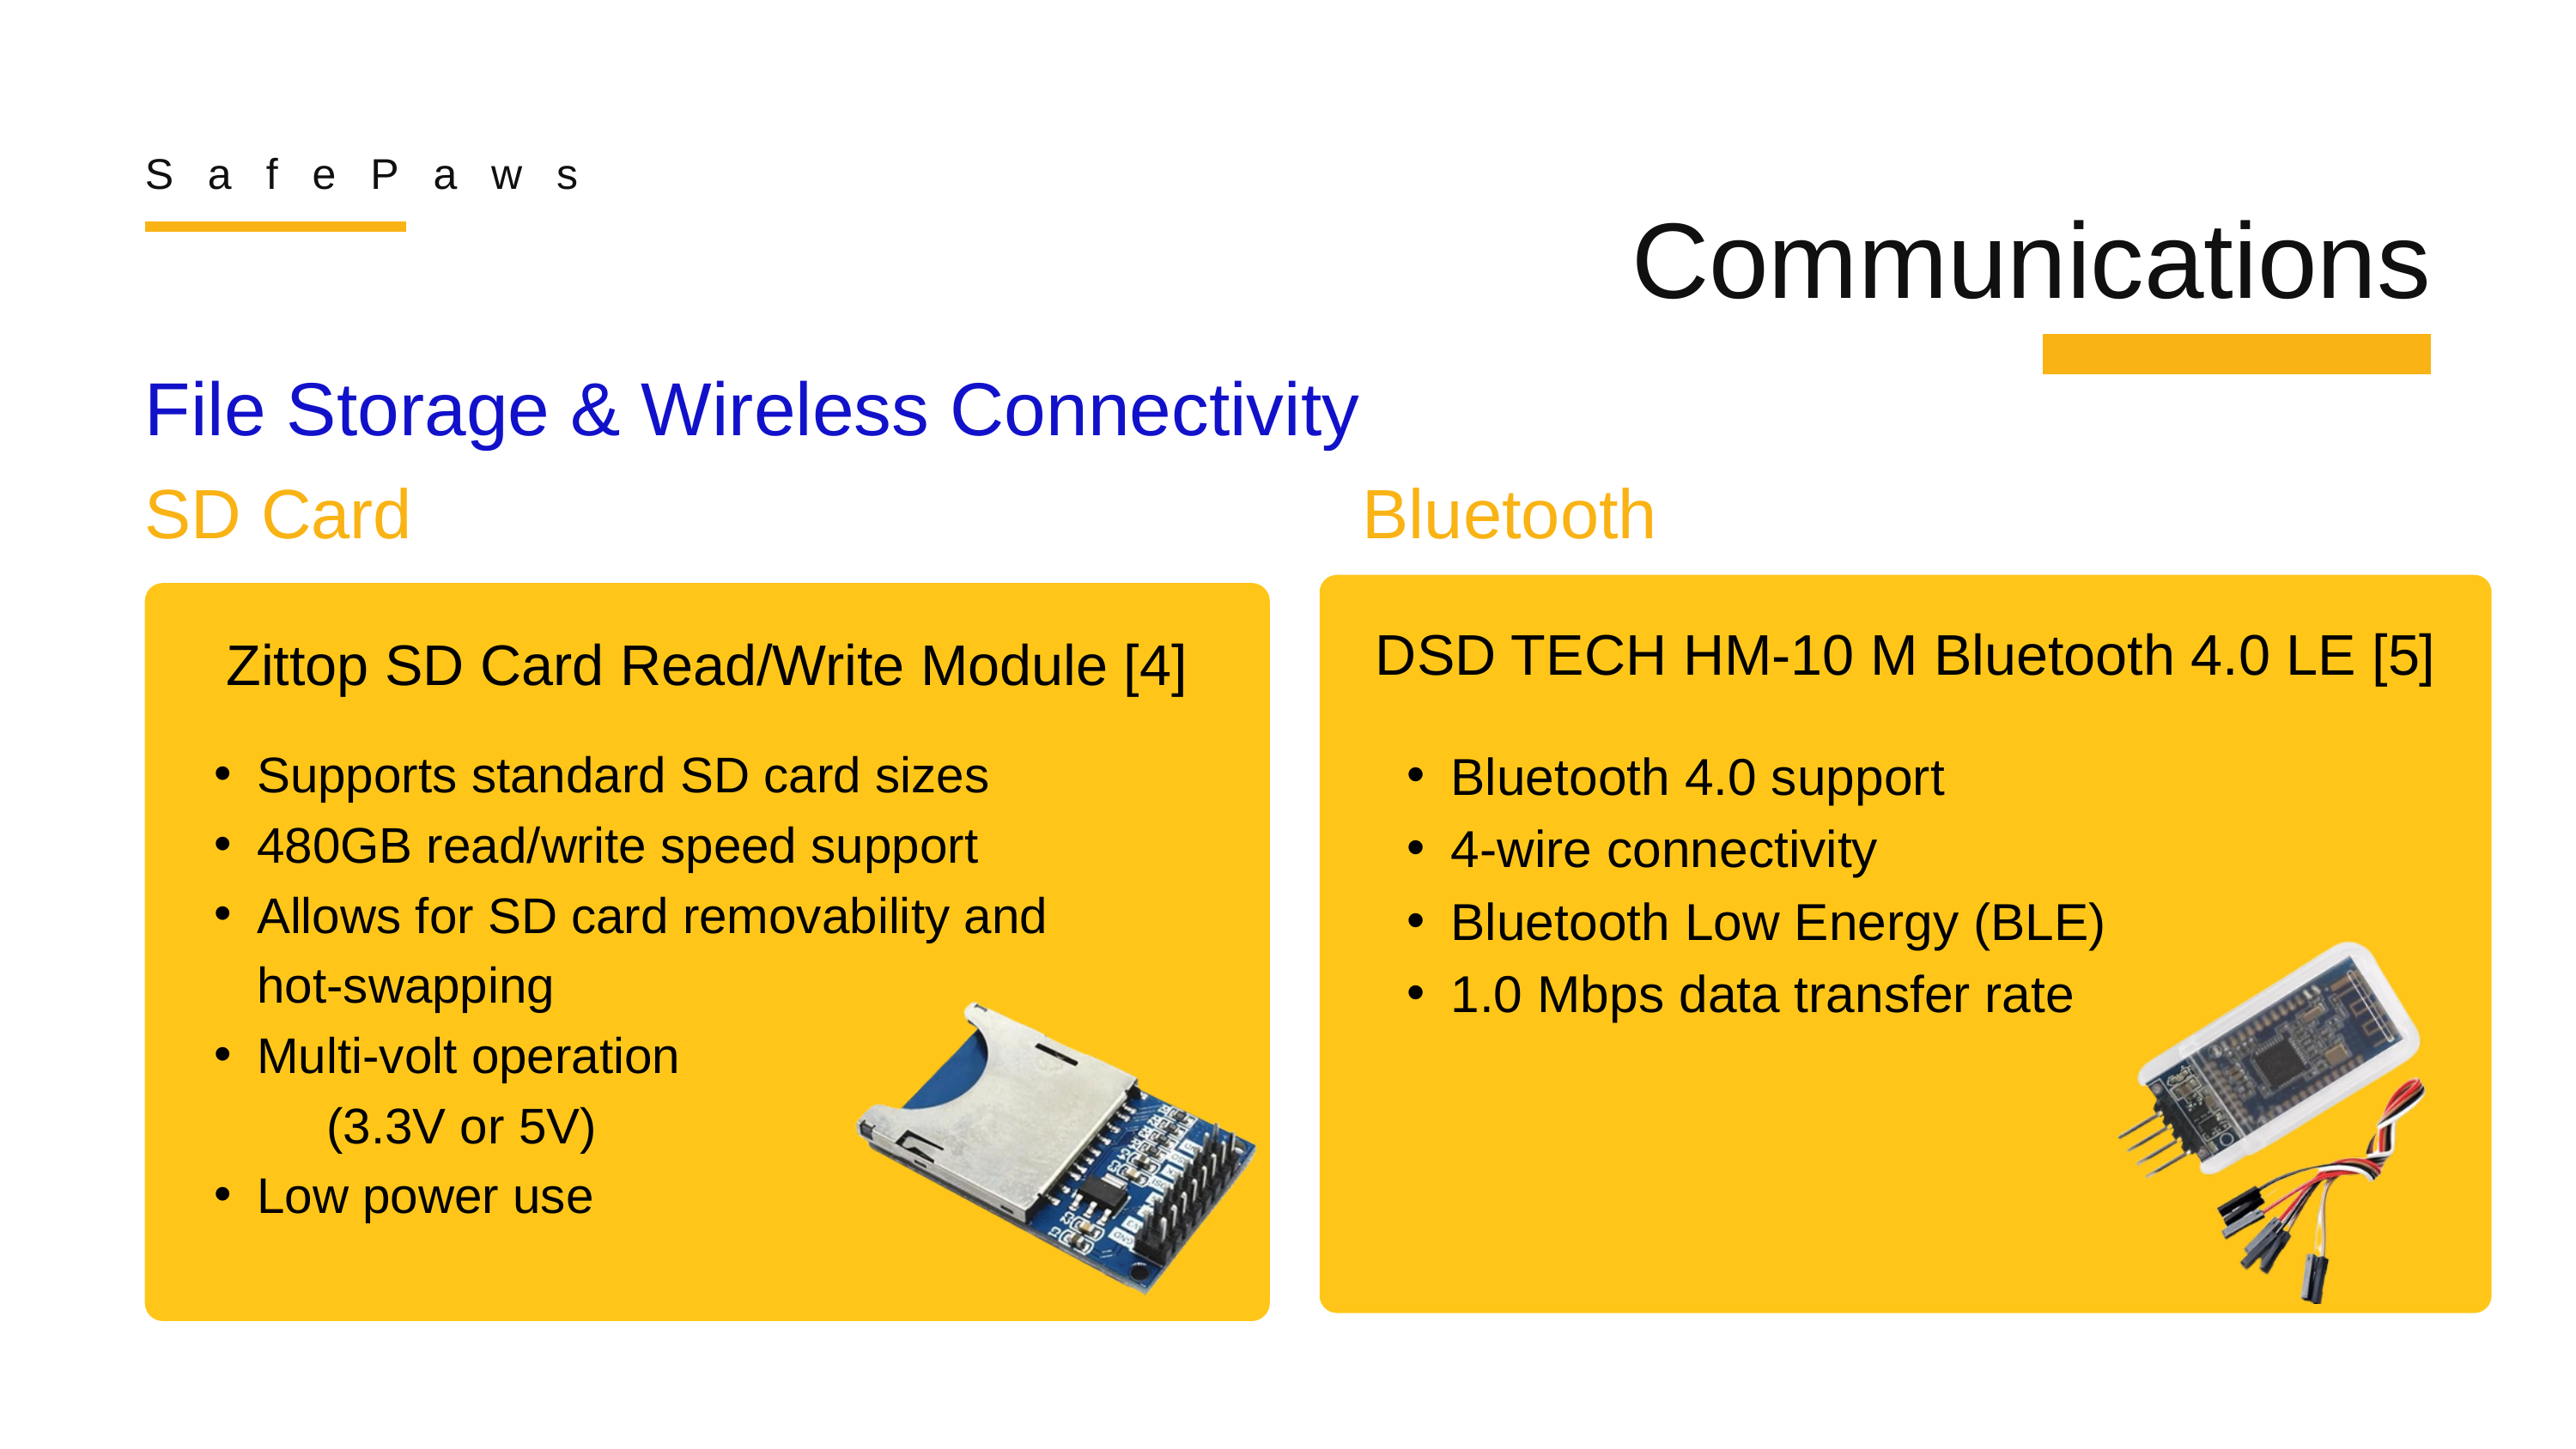

SafePaws
Communications

File Storage & Wireless Connectivity
SD Card
Bluetooth

DSD TECH HM-10 M Bluetooth 4.0 LE [5]
Zittop SD Card Read/Write Module [4]
Supports standard SD card sizes
480GB read/write speed support
Allows for SD card removability and hot-swapping
Multi-volt operation                                (3.3V or 5V)
Low power use
Bluetooth 4.0 support
4-wire connectivity
Bluetooth Low Energy (BLE)
1.0 Mbps data transfer rate